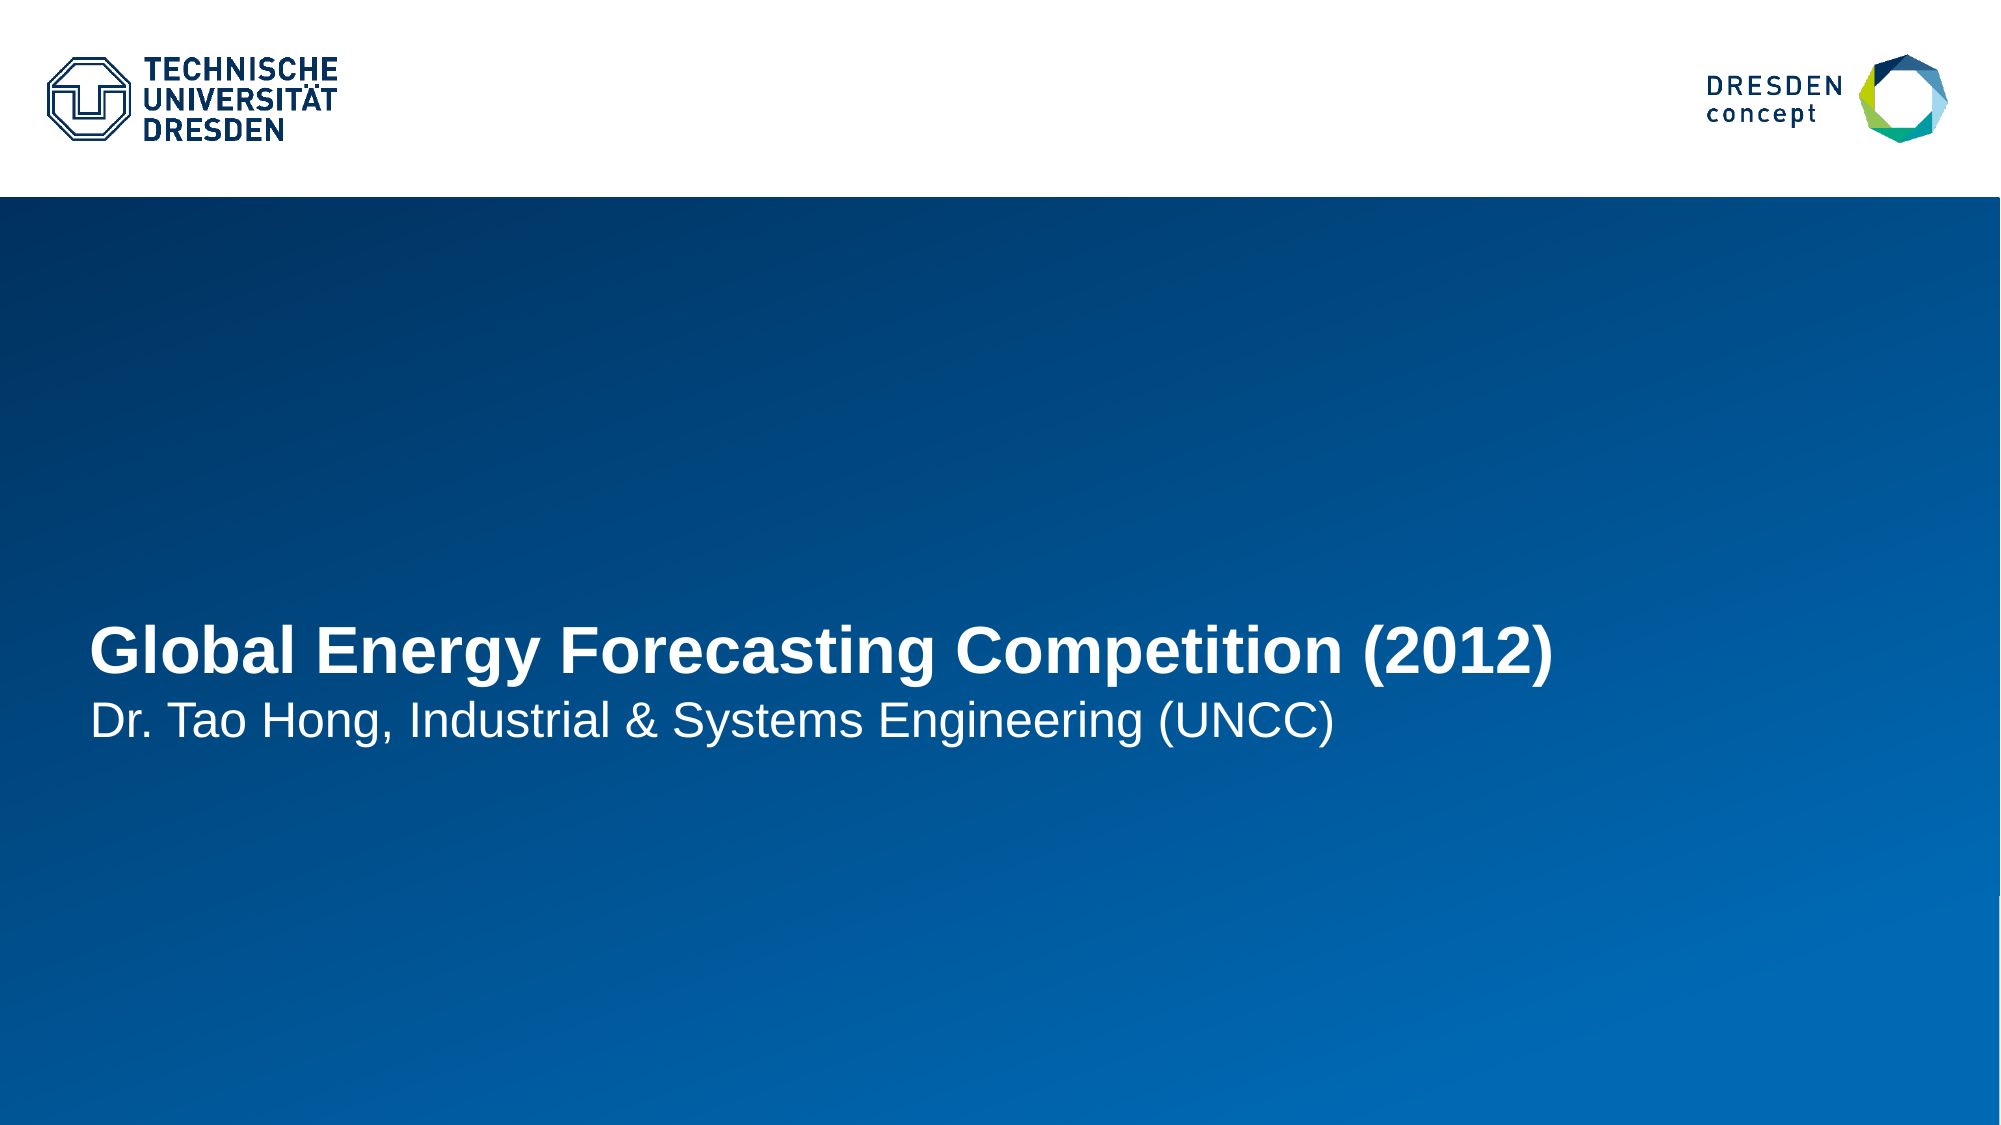

Global Energy Forecasting Competition (2012)
Dr. Tao Hong, Industrial & Systems Engineering (UNCC)